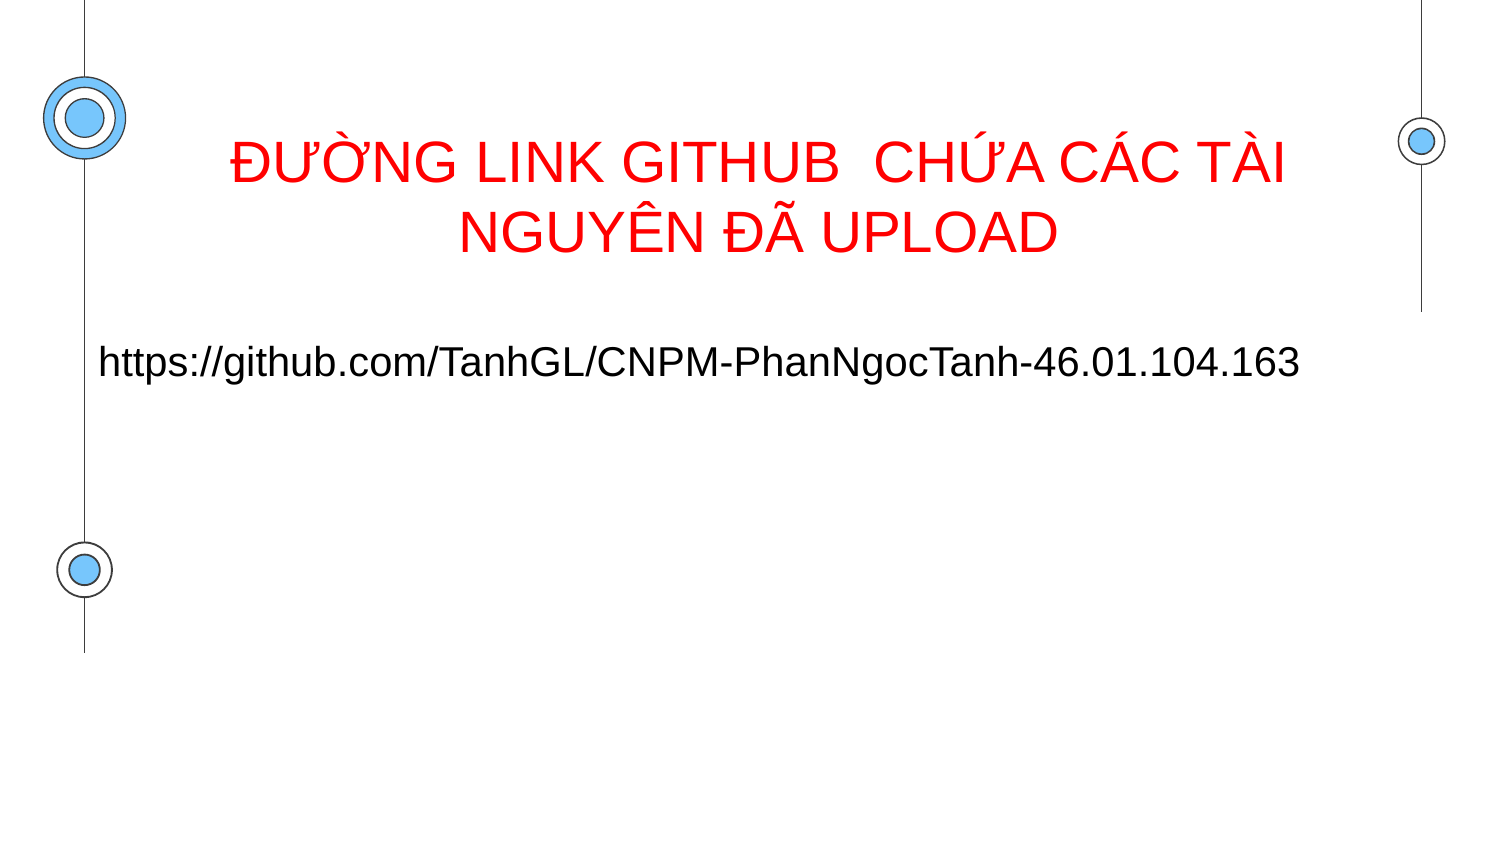

# ĐƯỜNG LINK GITHUB  CHỨA CÁC TÀI NGUYÊN ĐÃ UPLOAD
https://github.com/TanhGL/CNPM-PhanNgocTanh-46.01.104.163